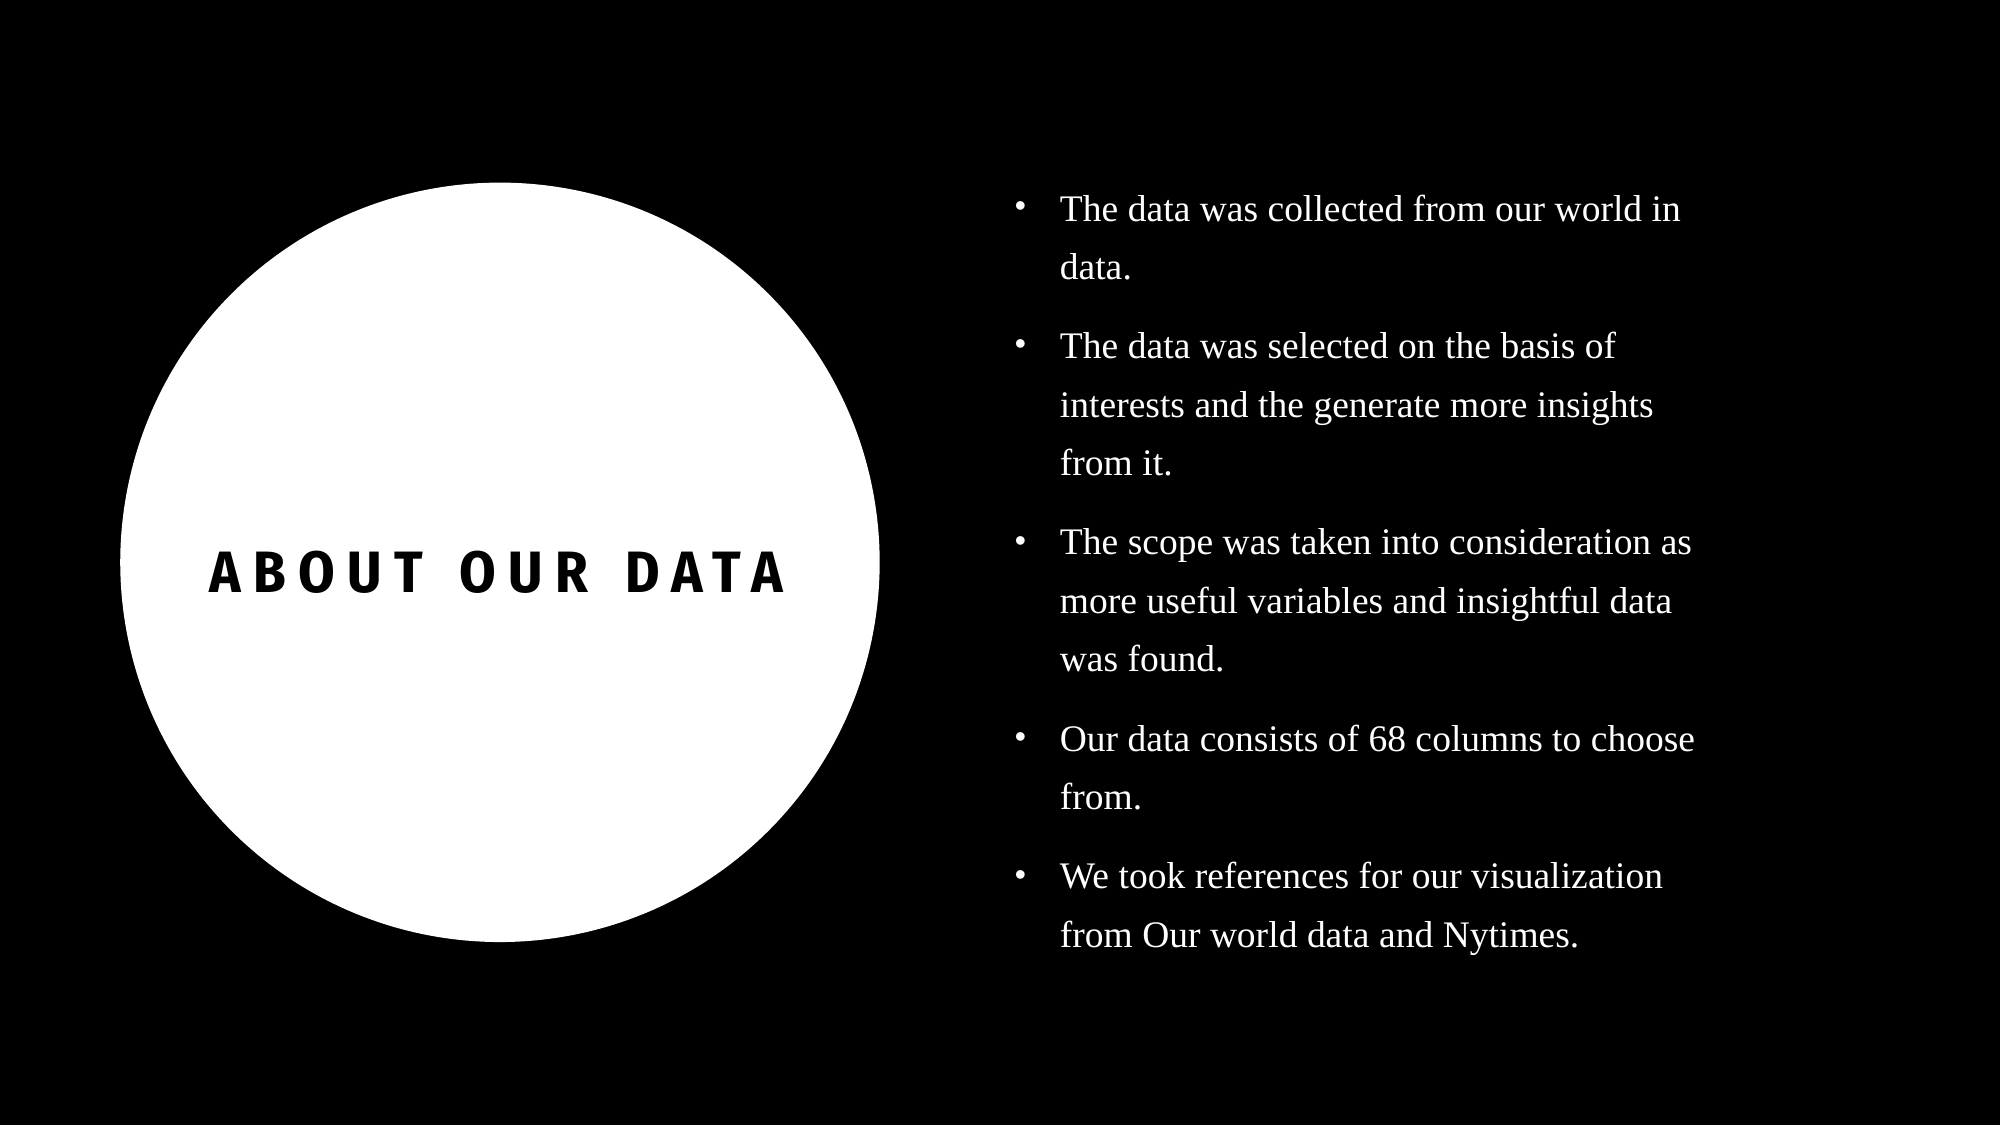

The data was collected from our world in data.
The data was selected on the basis of interests and the generate more insights from it.
The scope was taken into consideration as more useful variables and insightful data was found.
Our data consists of 68 columns to choose from.
We took references for our visualization from Our world data and Nytimes.

# About Our Data